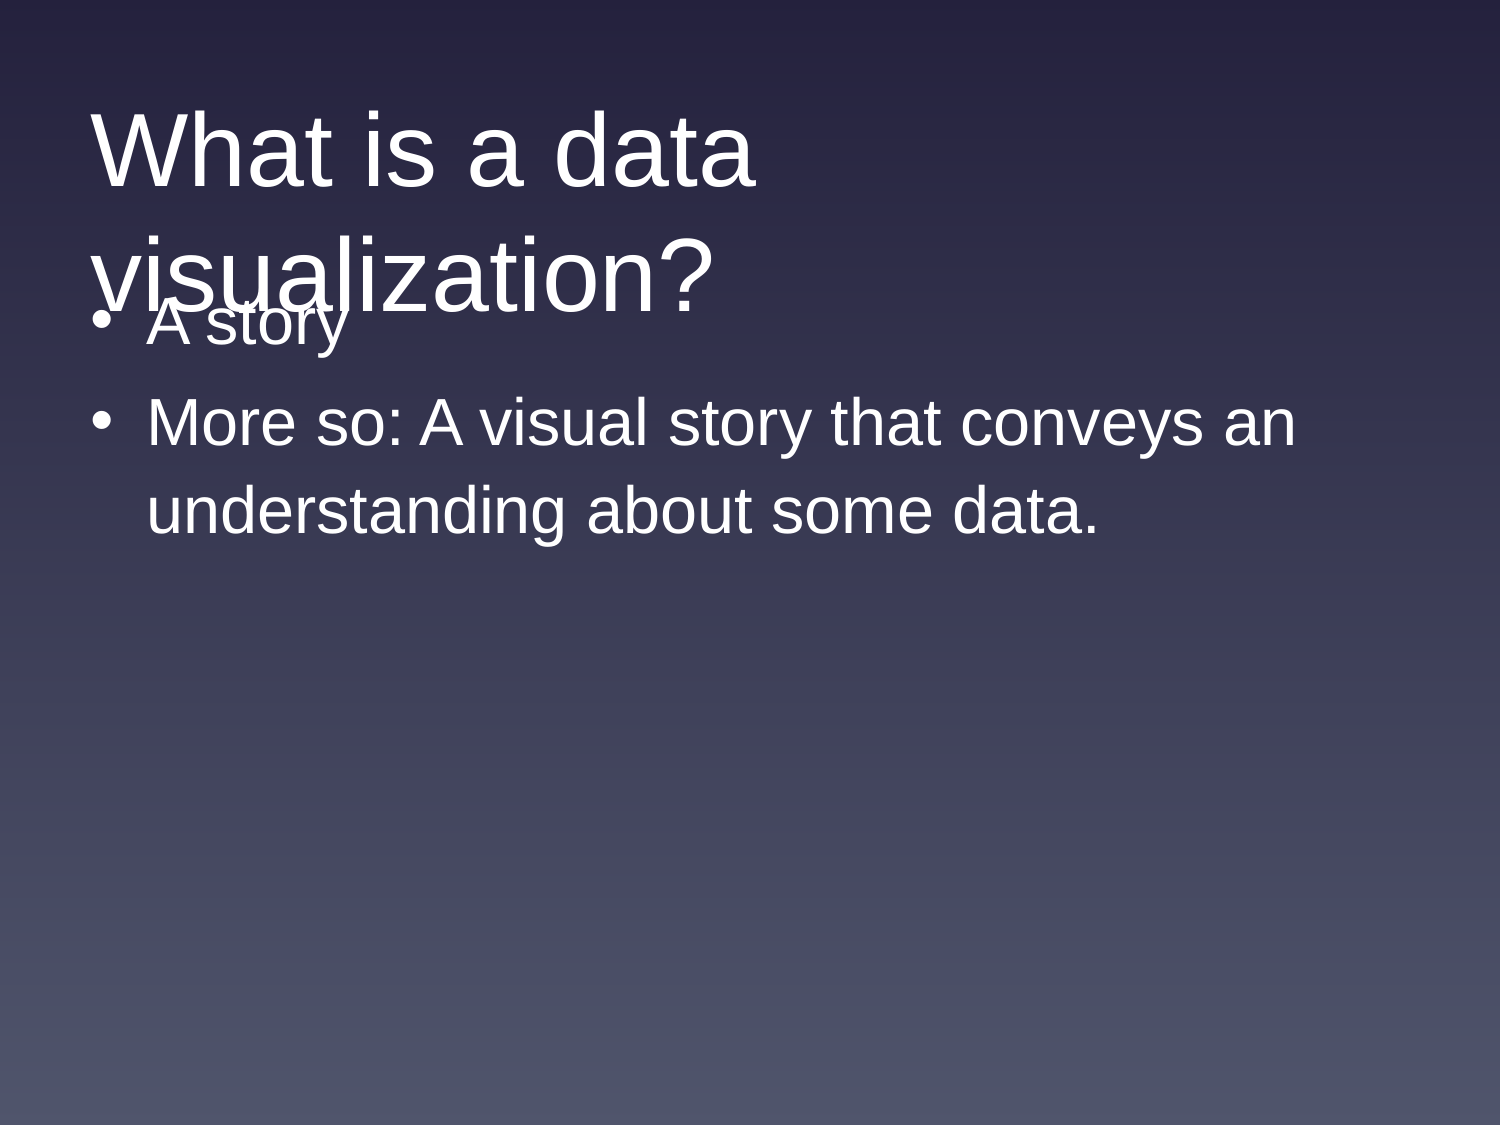

# What is a data visualization?
A story
More so: A visual story that conveys an understanding about some data.